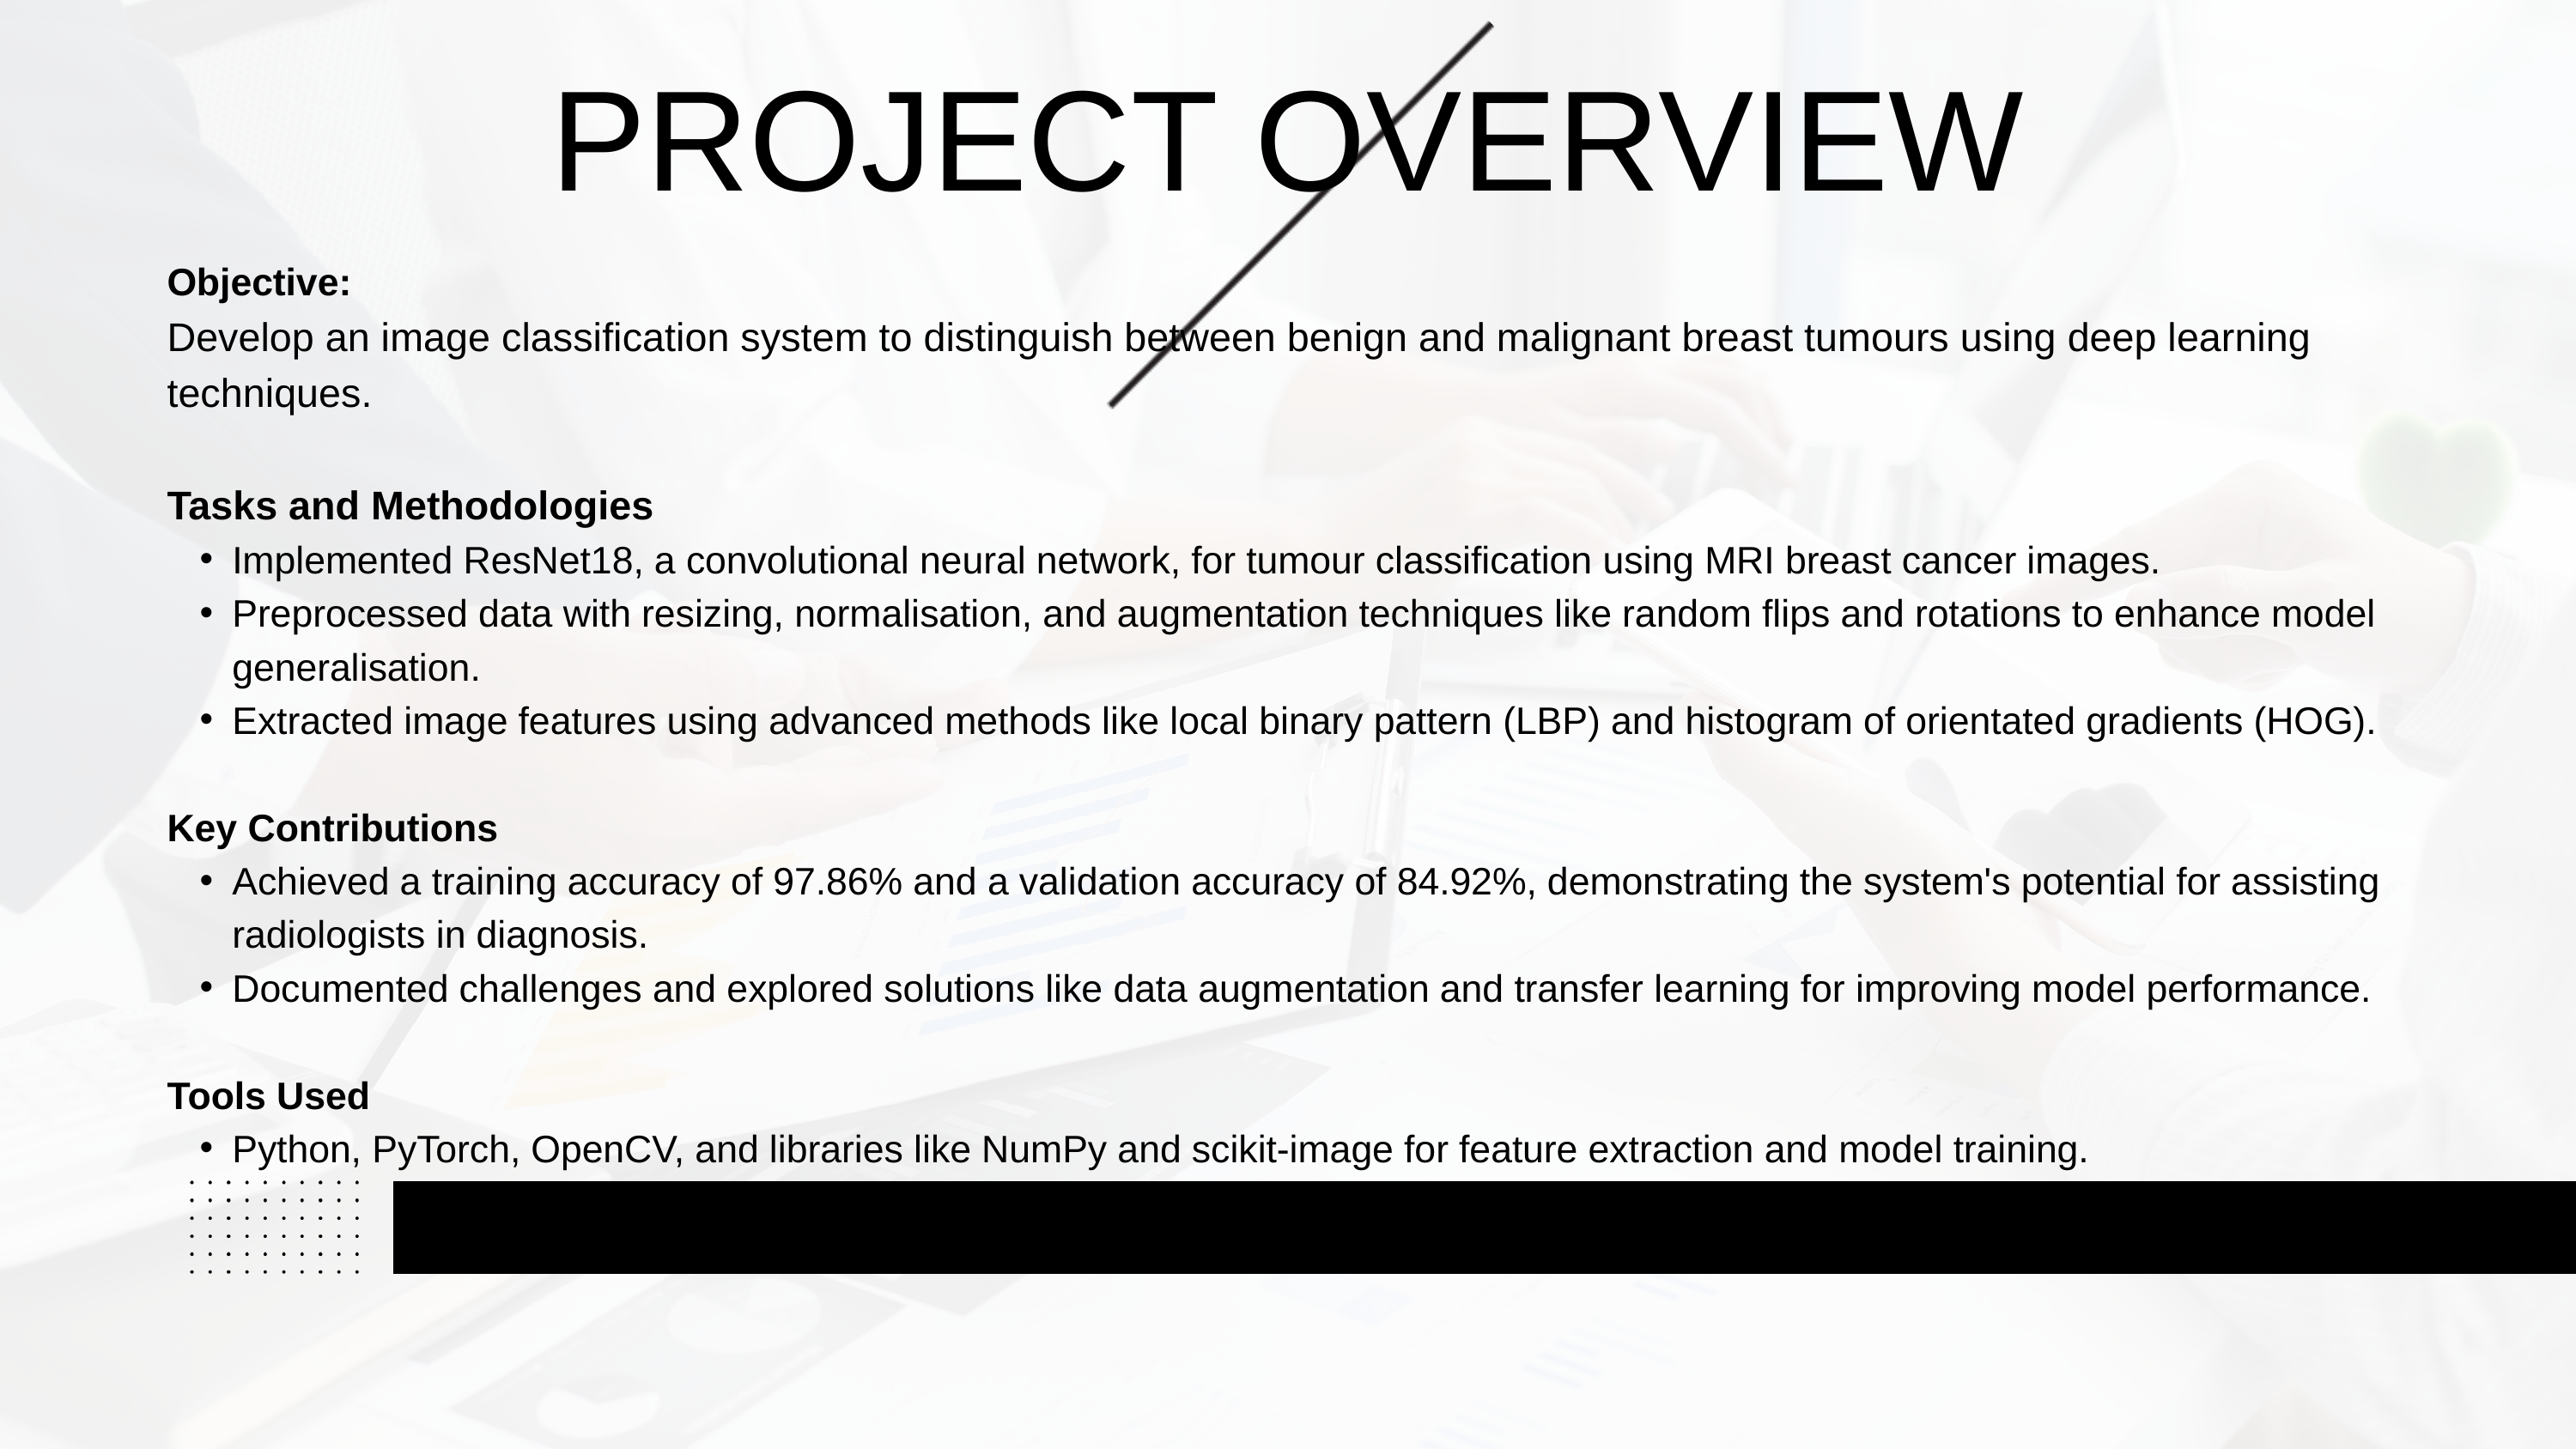

PROJECT OVERVIEW
Objective:
Develop an image classification system to distinguish between benign and malignant breast tumours using deep learning techniques.

Tasks and Methodologies
Implemented ResNet18, a convolutional neural network, for tumour classification using MRI breast cancer images.
Preprocessed data with resizing, normalisation, and augmentation techniques like random flips and rotations to enhance model generalisation.
Extracted image features using advanced methods like local binary pattern (LBP) and histogram of orientated gradients (HOG).

Key Contributions
Achieved a training accuracy of 97.86% and a validation accuracy of 84.92%, demonstrating the system's potential for assisting radiologists in diagnosis.
Documented challenges and explored solutions like data augmentation and transfer learning for improving model performance.

Tools Used
Python, PyTorch, OpenCV, and libraries like NumPy and scikit-image for feature extraction and model training.